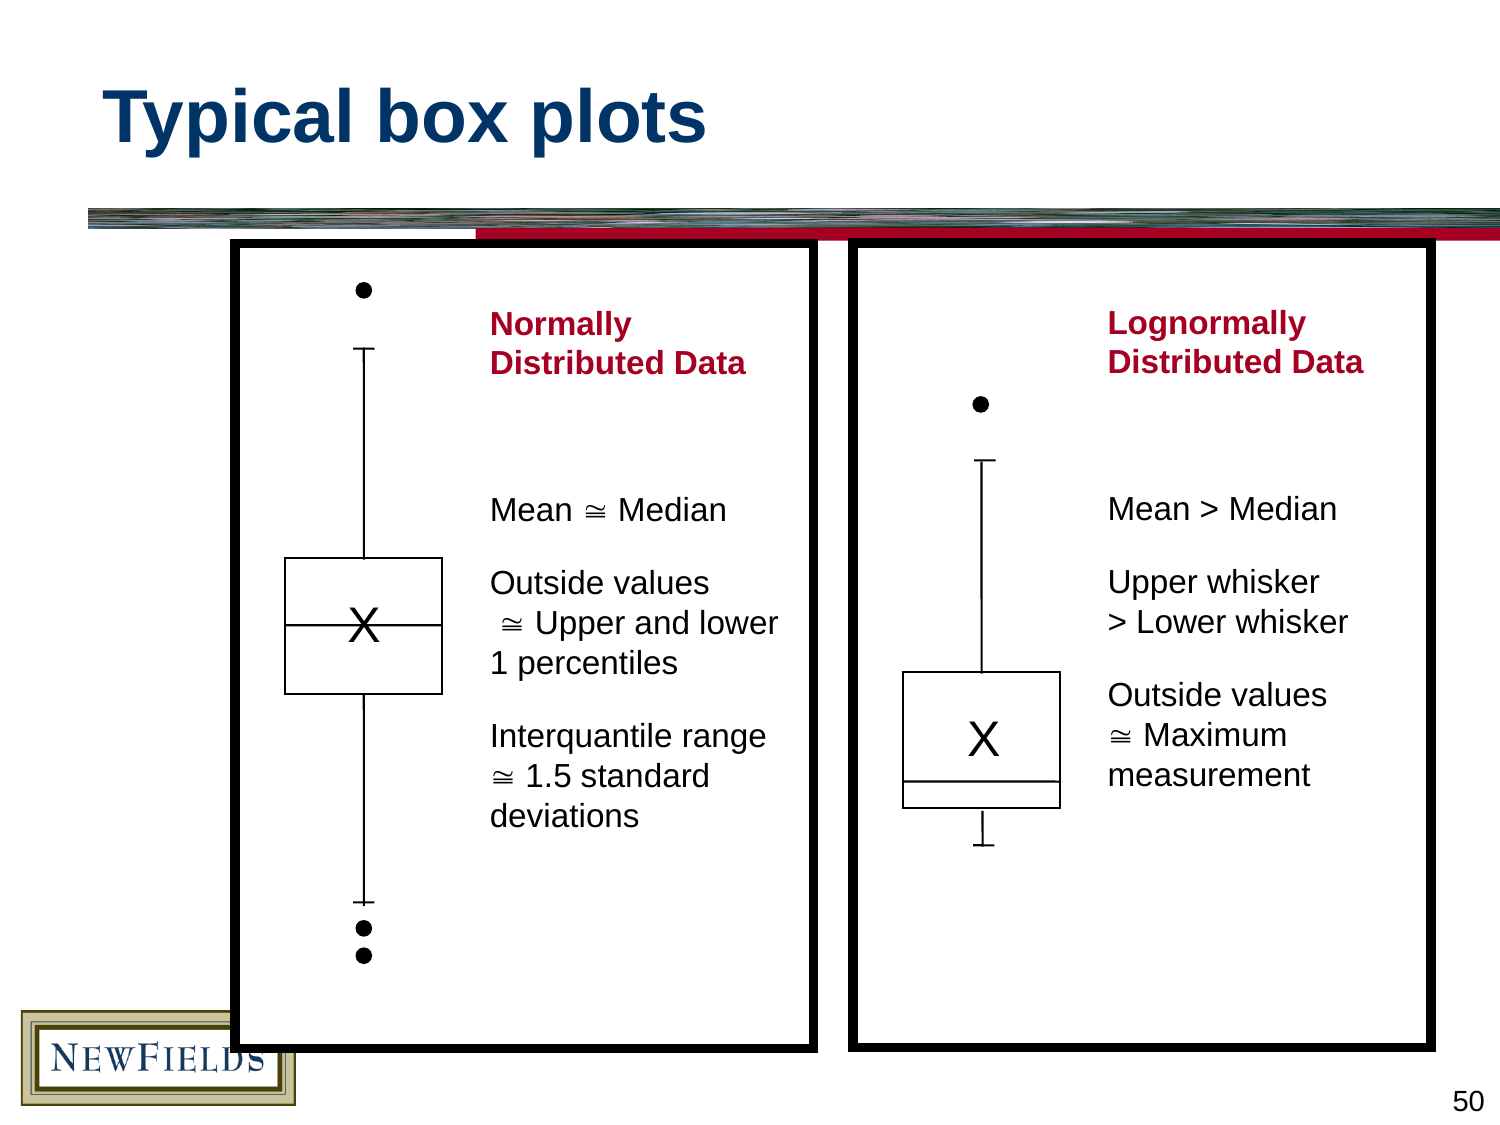

# Typical box plots

Lognormally Distributed Data

Mean > Median
Upper whisker
> Lower whisker
Outside values
≅ Maximum measurement

X

Normally Distributed Data

Mean ≅ Median
Outside values
 ≅ Upper and lower
1 percentiles
Interquantile range ≅ 1.5 standard deviations

X

50